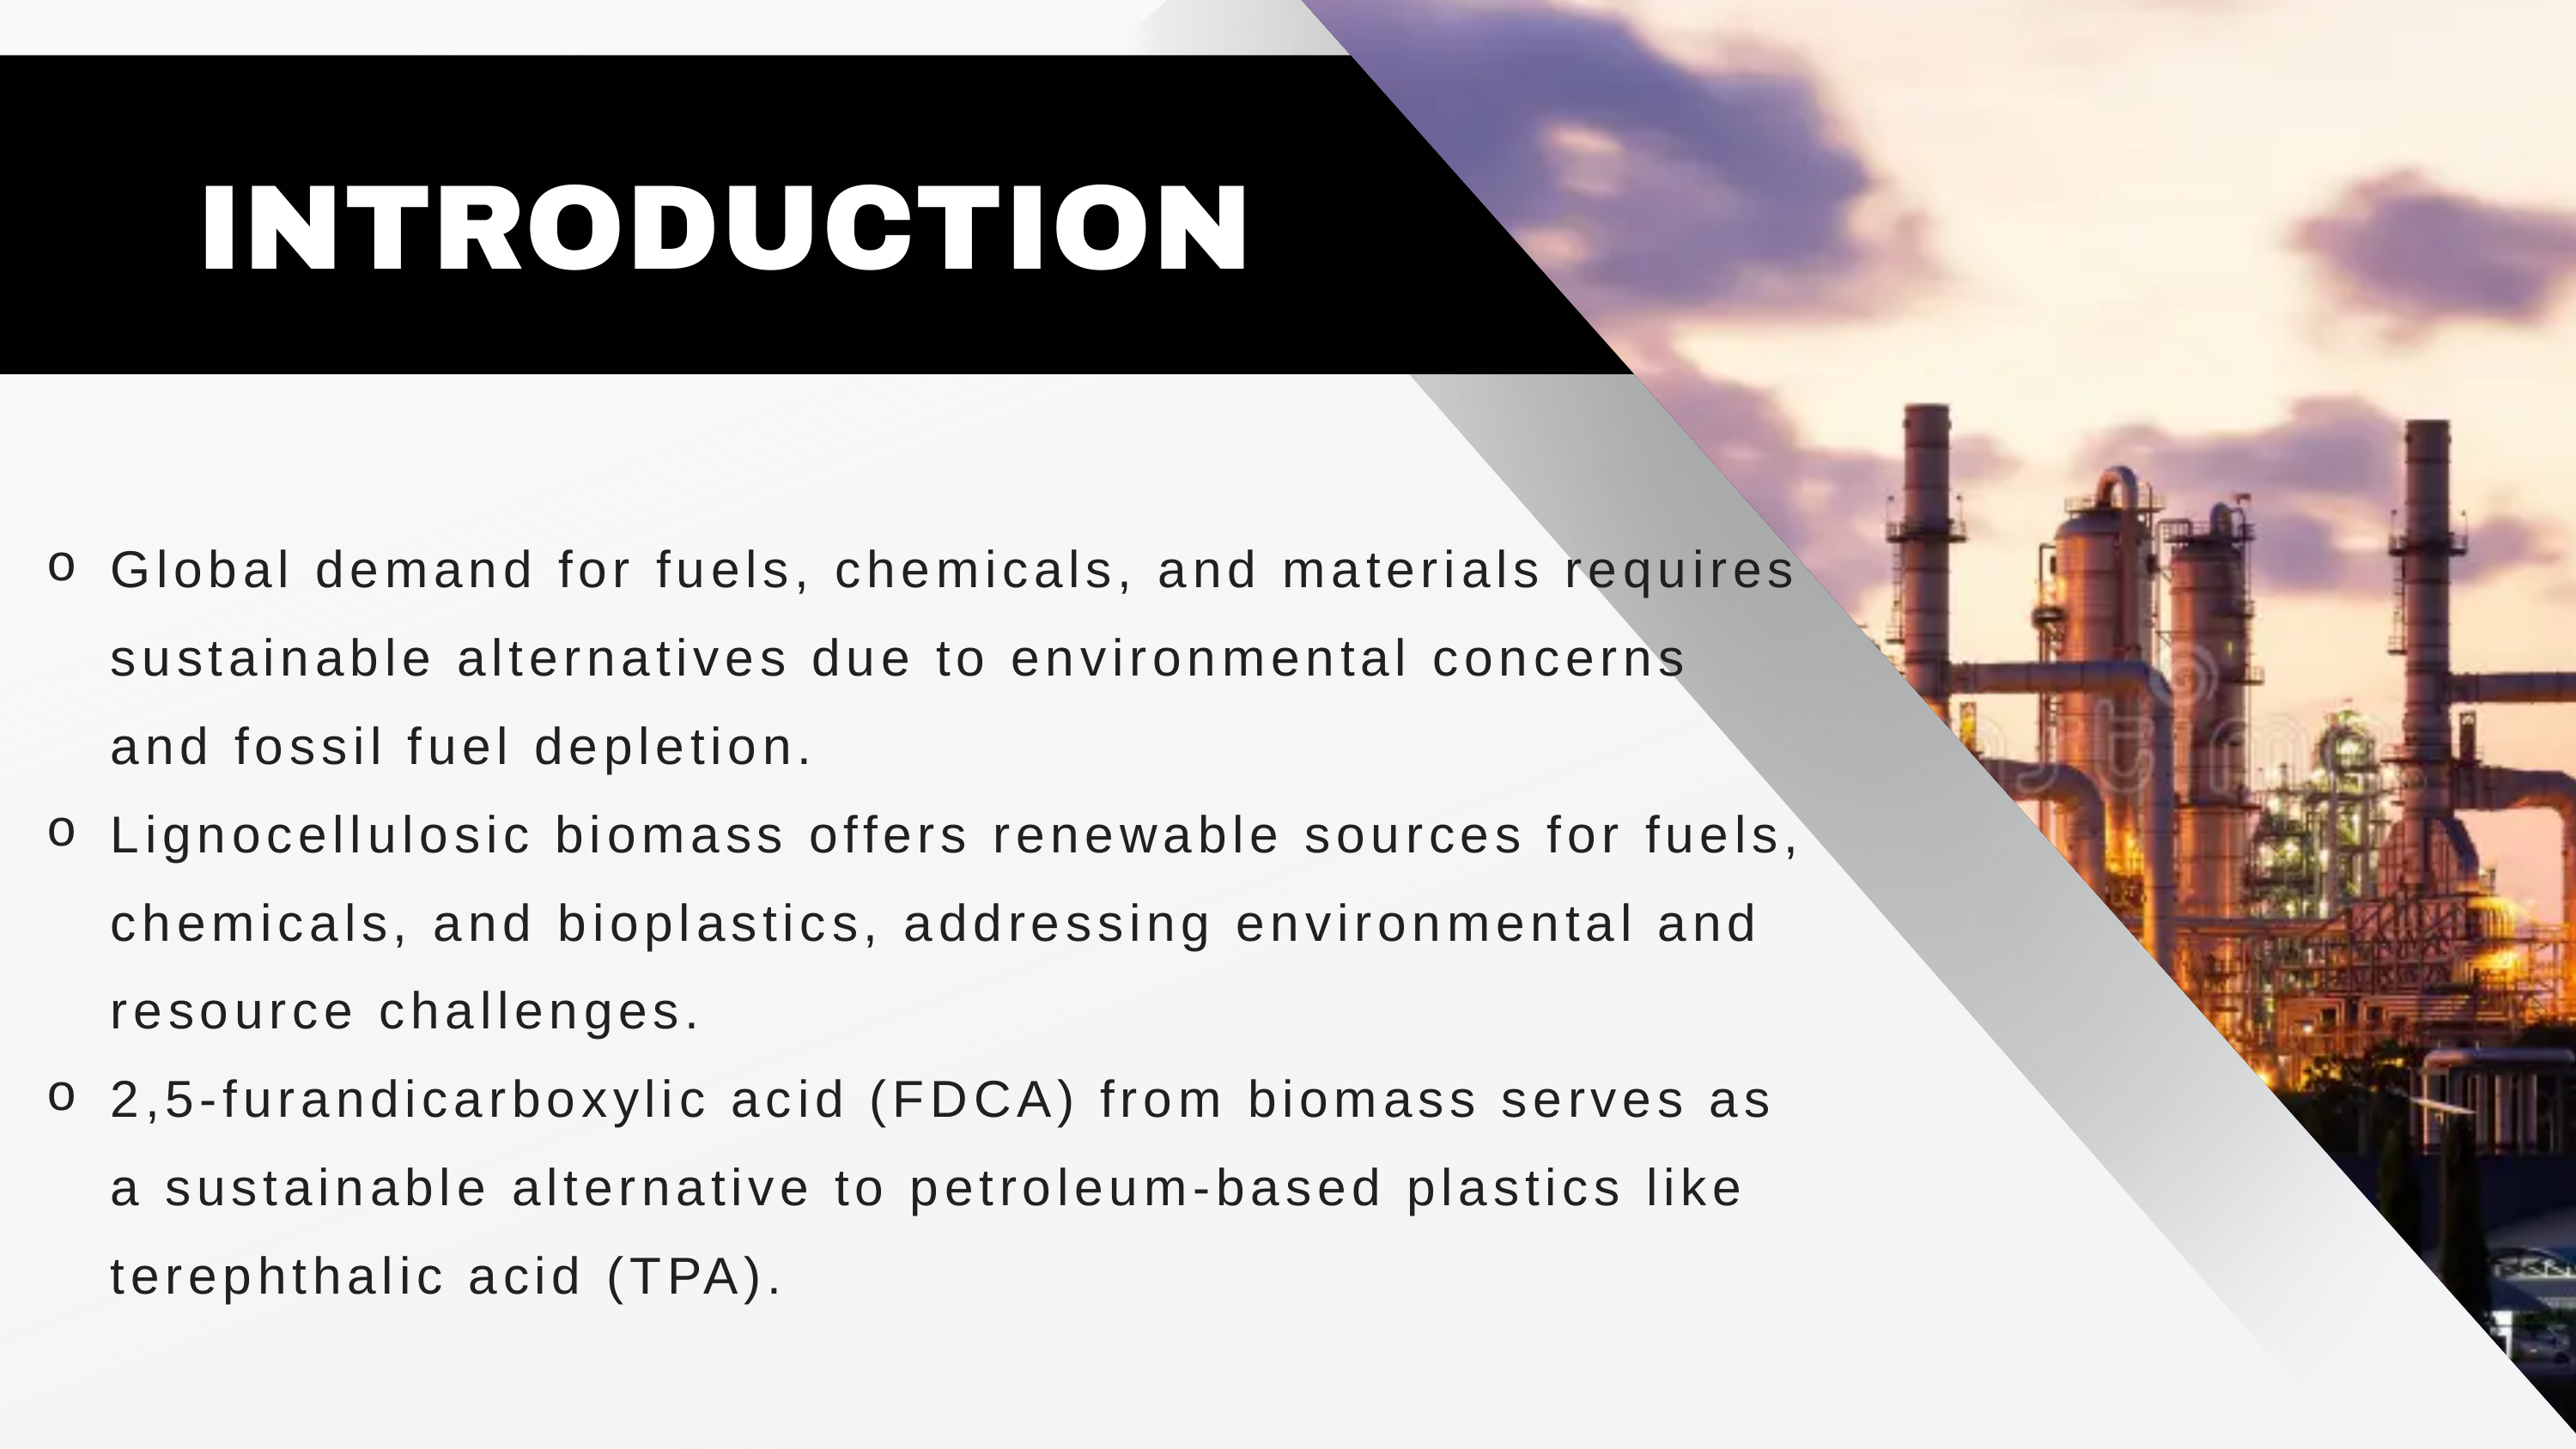

INTRODUCTION
Global demand for fuels, chemicals, and materials requires sustainable alternatives due to environmental concerns and fossil fuel depletion.
Lignocellulosic biomass offers renewable sources for fuels, chemicals, and bioplastics, addressing environmental and resource challenges.
2,5-furandicarboxylic acid (FDCA) from biomass serves as a sustainable alternative to petroleum-based plastics like terephthalic acid (TPA).